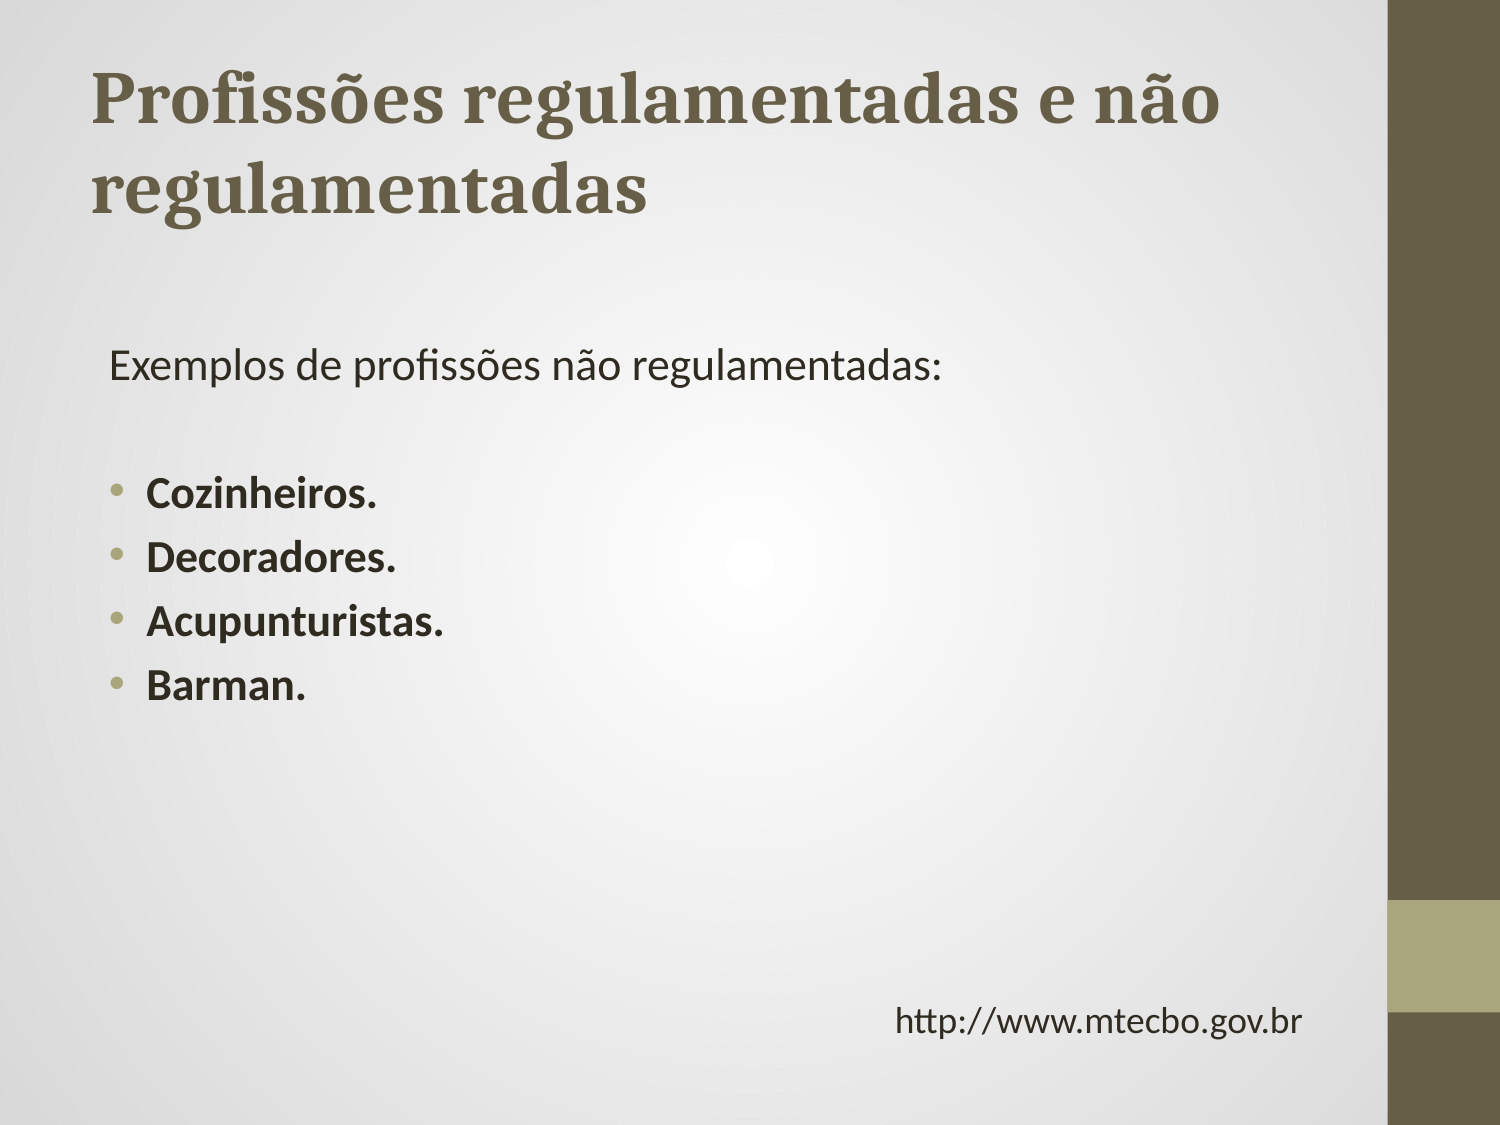

# Profissões regulamentadas e não regulamentadas

Exemplos de profissões não regulamentadas:

Cozinheiros.
Decoradores.
Acupunturistas.
Barman.
http://www.mtecbo.gov.br